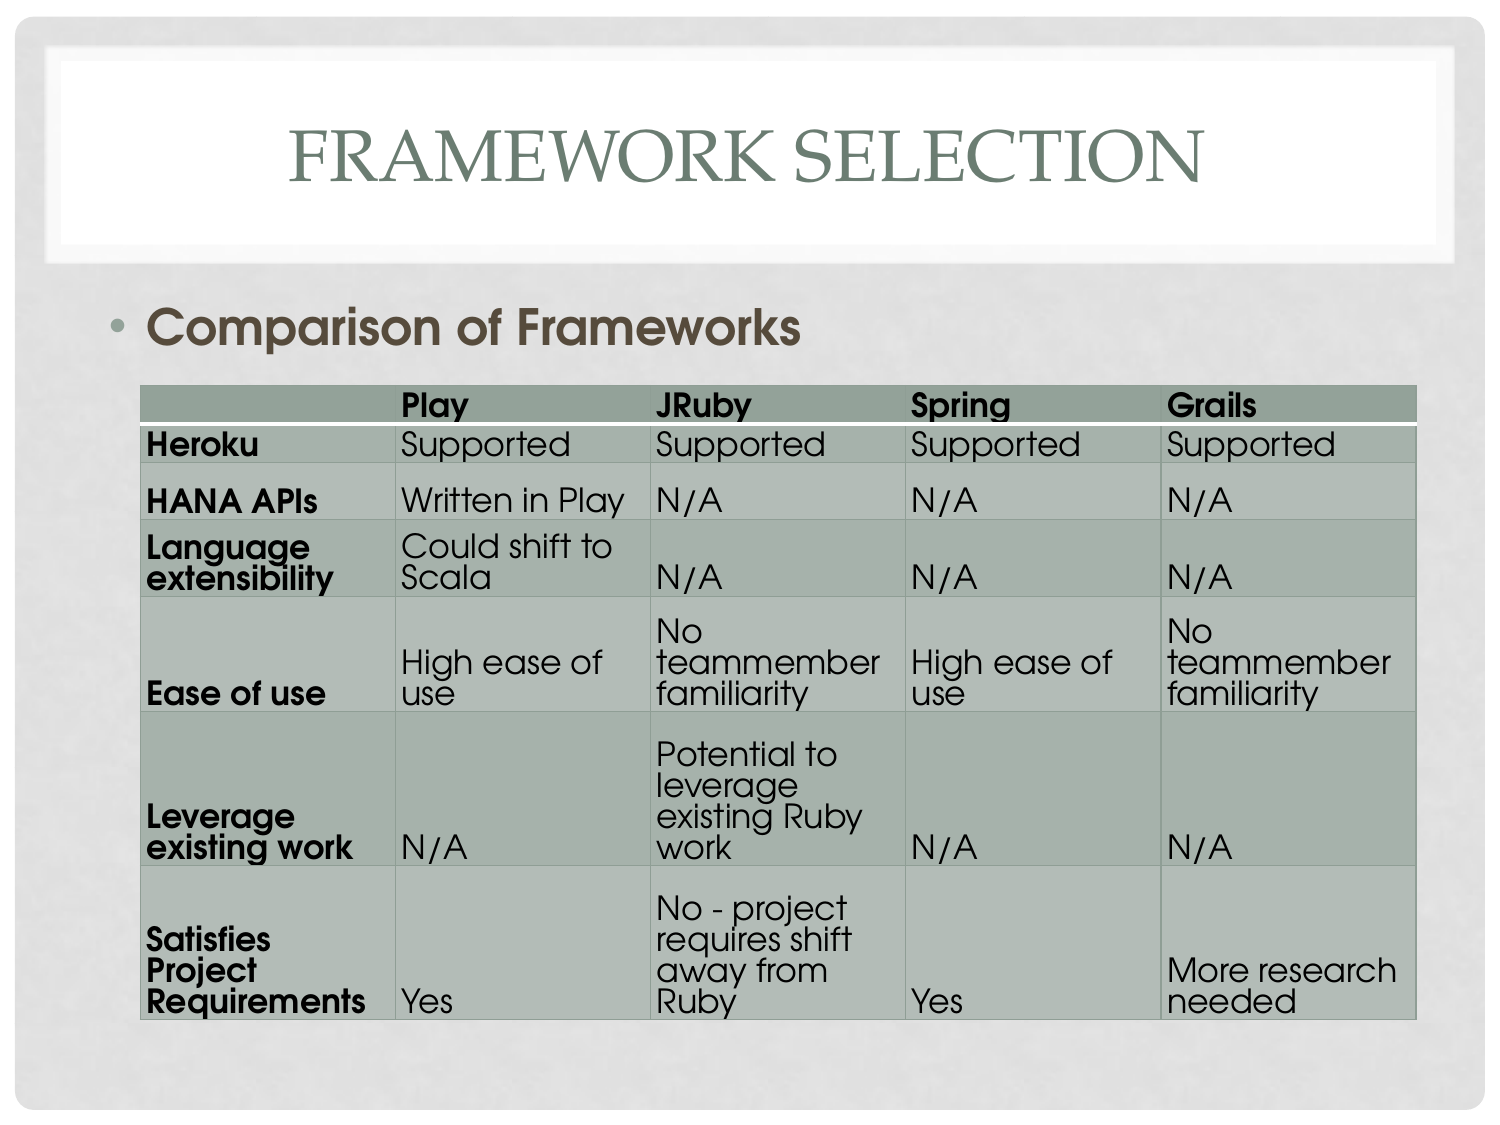

# Framework Selection
Comparison of Frameworks

|  | Play | JRuby | Spring | Grails |
| --- | --- | --- | --- | --- |
| Heroku | Supported | Supported | Supported | Supported |
| HANA APIs | Written in Play | N/A | N/A | N/A |
| Language extensibility | Could shift to Scala | N/A | N/A | N/A |
| Ease of use | High ease of use | No teammember familiarity | High ease of use | No teammember familiarity |
| Leverage existing work | N/A | Potential to leverage existing Ruby work | N/A | N/A |
| Satisfies Project Requirements | Yes | No - project requires shift away from Ruby | Yes | More research needed |